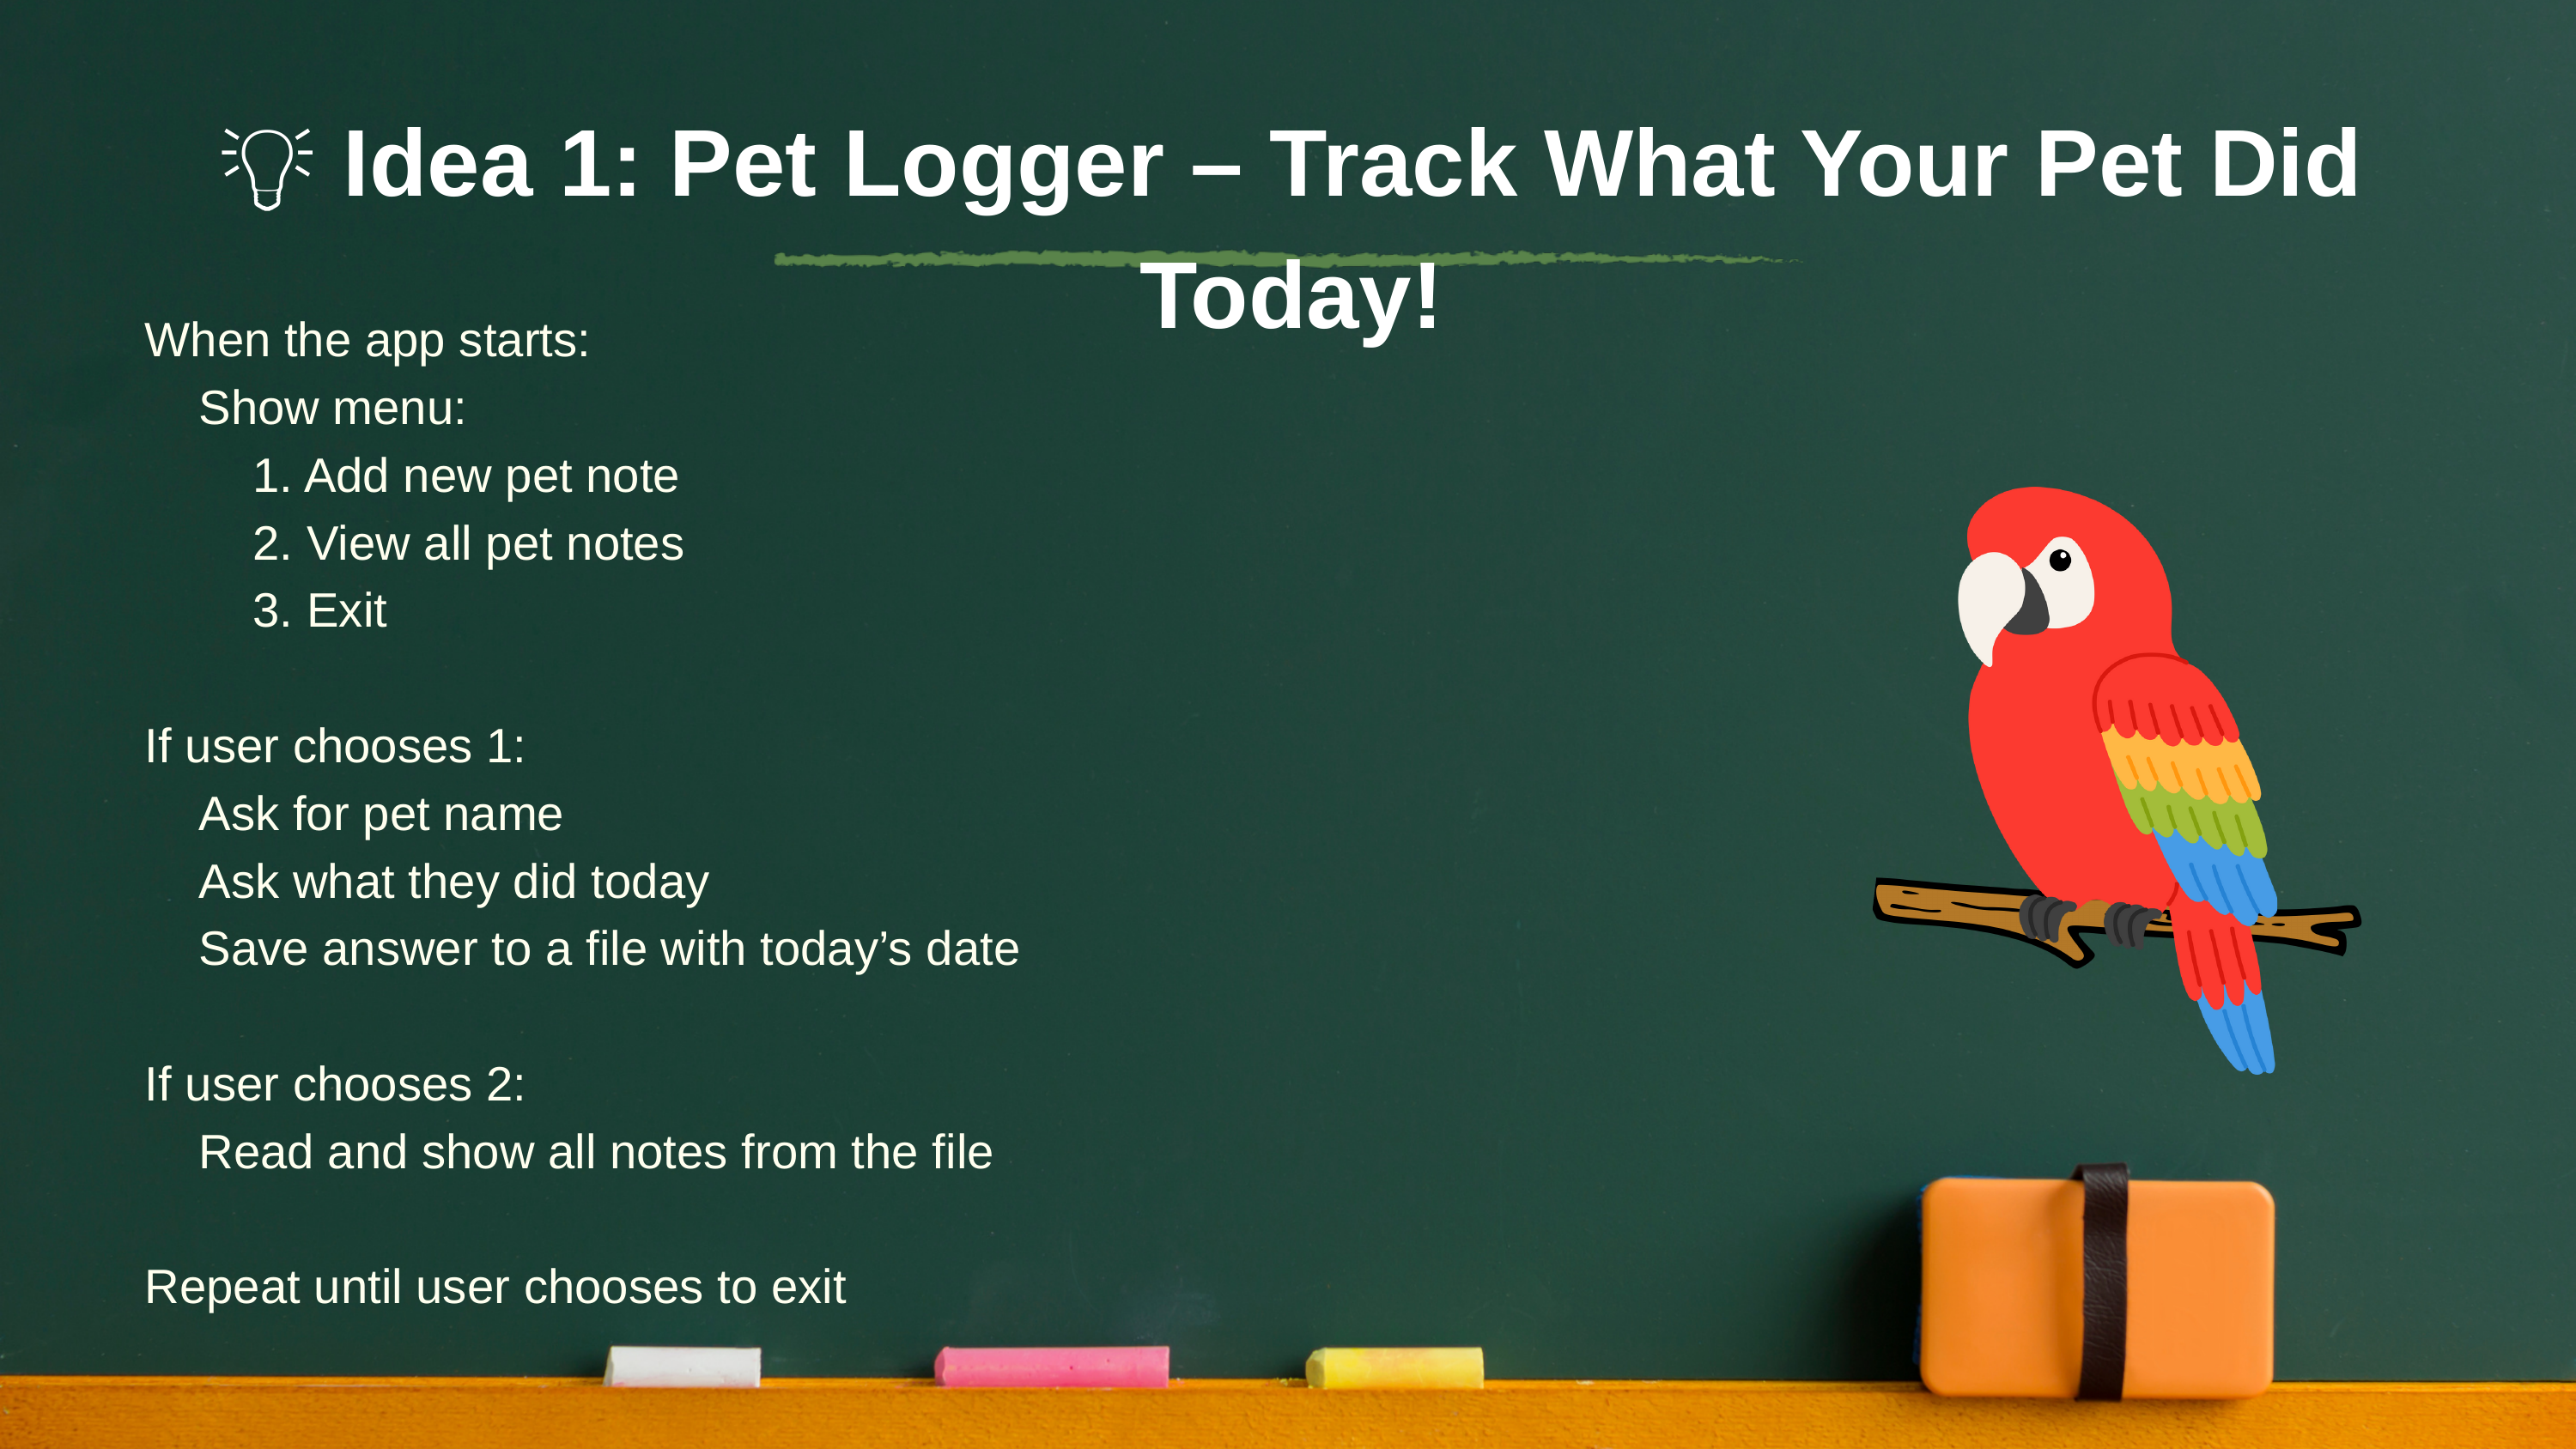

💡 Idea 1: Pet Logger – Track What Your Pet Did Today!

When the app starts:
    Show menu:
        1. Add new pet note
        2. View all pet notes
        3. Exit

If user chooses 1:
    Ask for pet name
    Ask what they did today
    Save answer to a file with today’s date

If user chooses 2:
    Read and show all notes from the file

Repeat until user chooses to exit